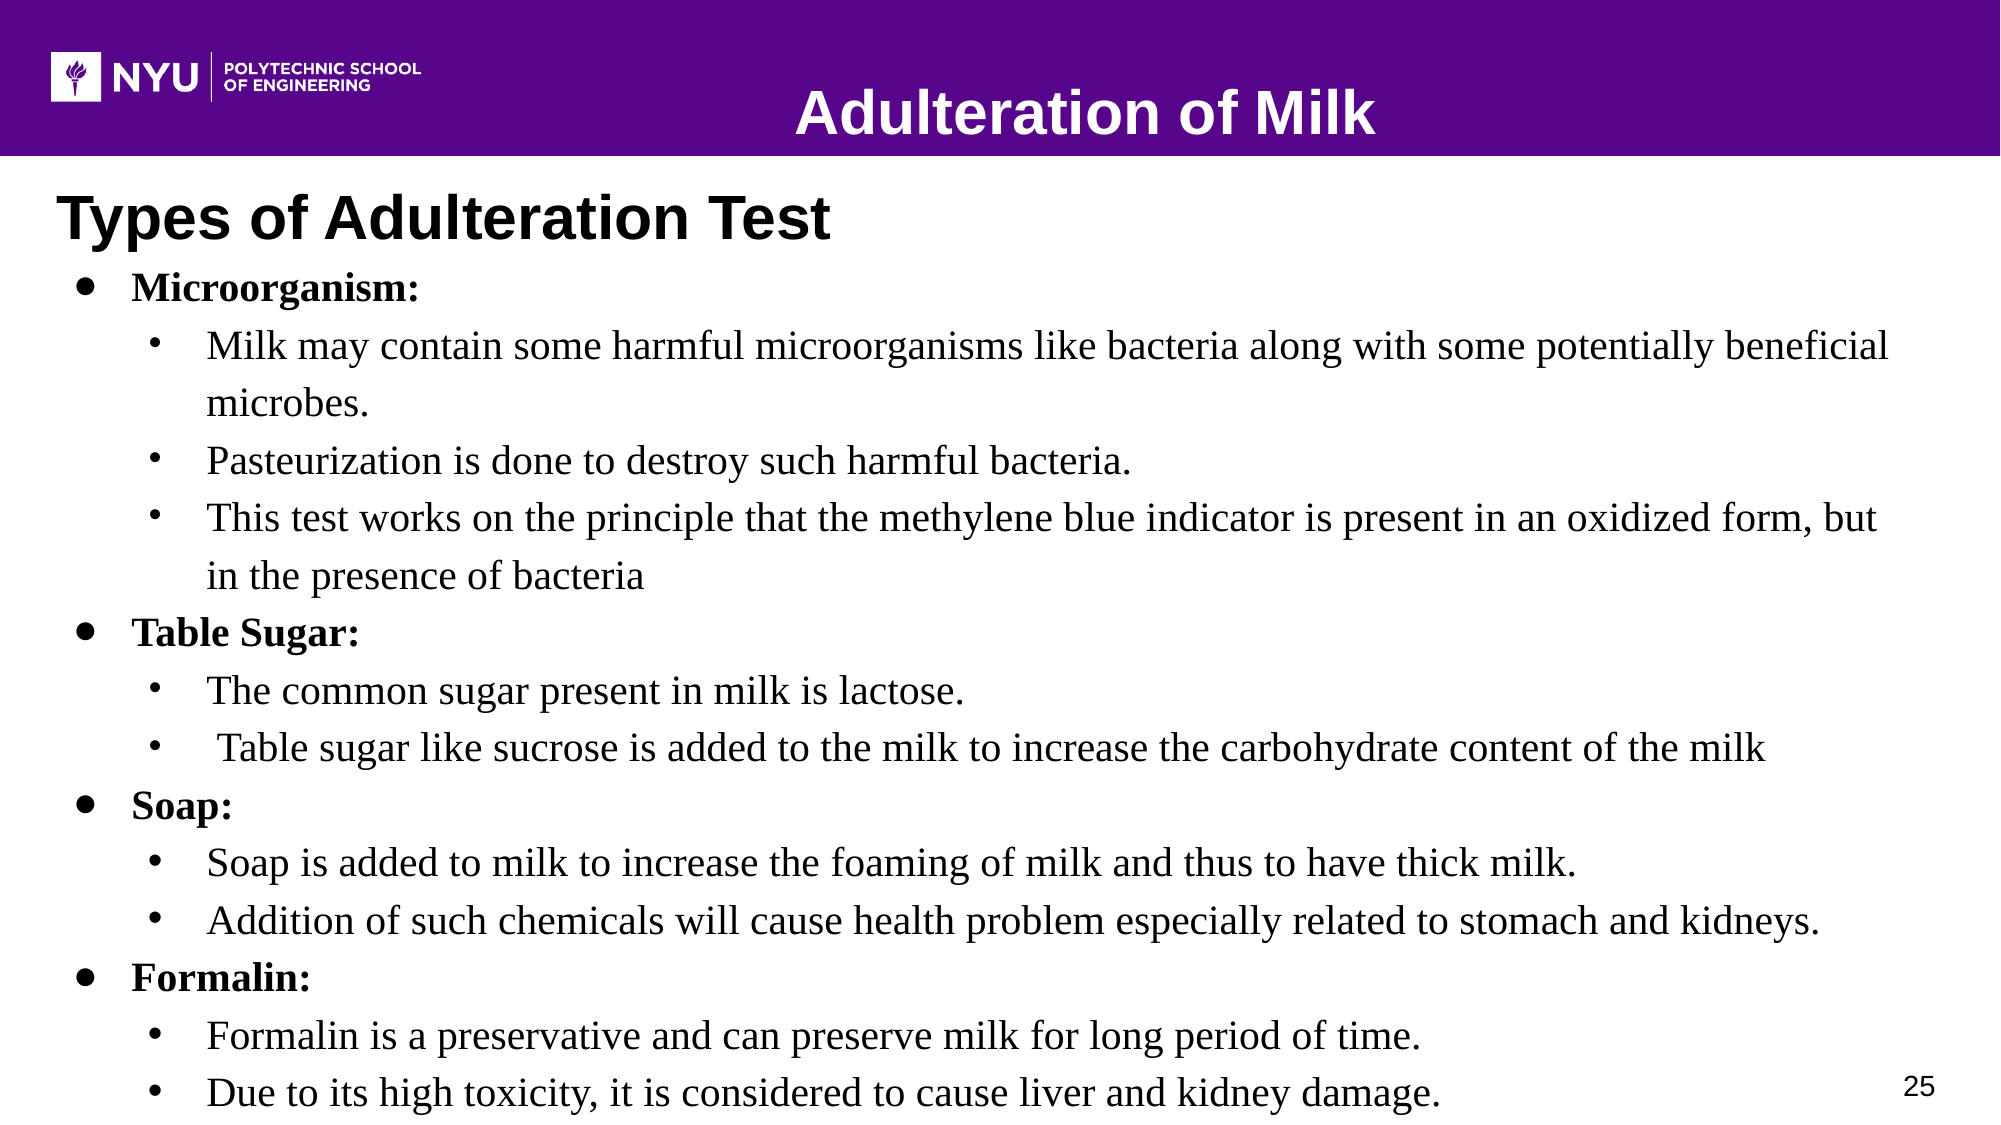

Adulteration of Milk
Types of Adulteration Test
Microorganism:
Milk may contain some harmful microorganisms like bacteria along with some potentially beneficial microbes.
Pasteurization is done to destroy such harmful bacteria.
This test works on the principle that the methylene blue indicator is present in an oxidized form, but in the presence of bacteria
Table Sugar:
The common sugar present in milk is lactose.
 Table sugar like sucrose is added to the milk to increase the carbohydrate content of the milk
Soap:
Soap is added to milk to increase the foaming of milk and thus to have thick milk.
Addition of such chemicals will cause health problem especially related to stomach and kidneys.
Formalin:
Formalin is a preservative and can preserve milk for long period of time.
Due to its high toxicity, it is considered to cause liver and kidney damage.

25